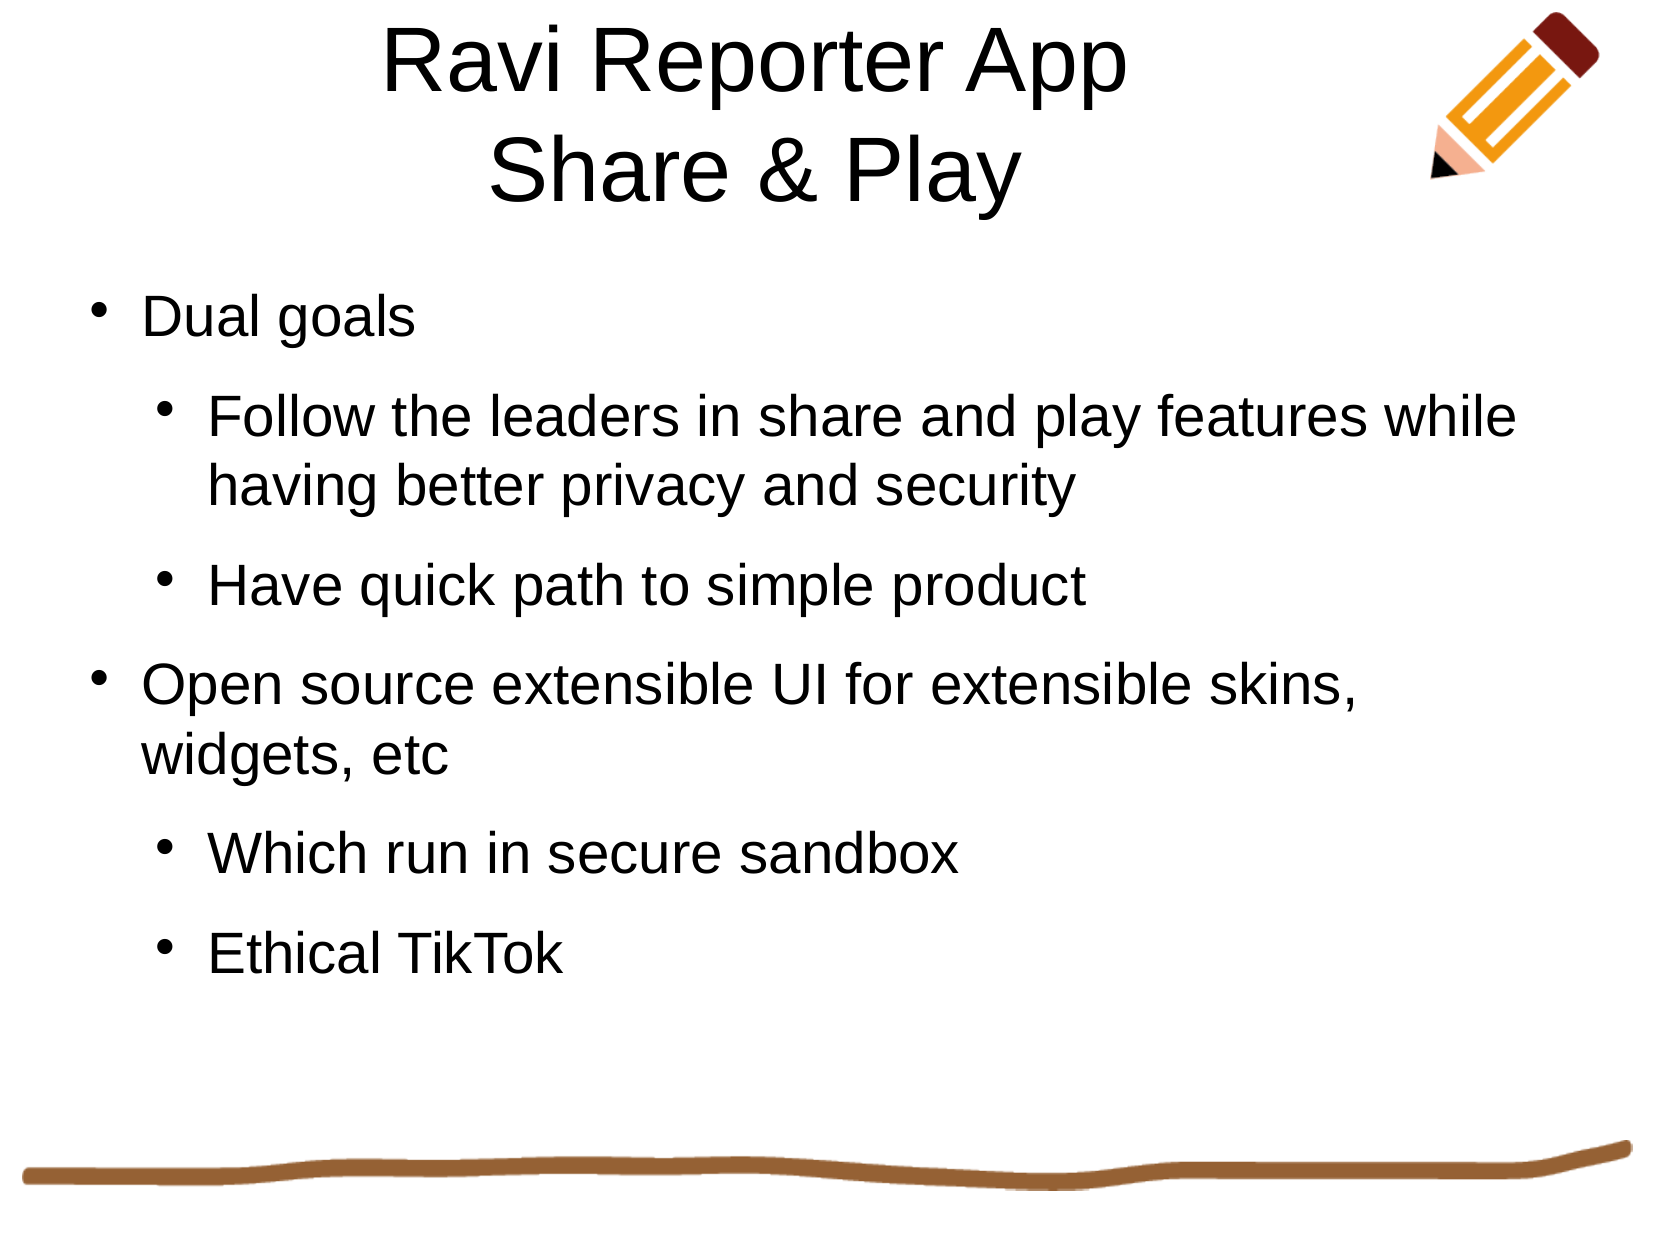

Ravi Reporter App
Share & Play
Dual goals
Follow the leaders in share and play features while having better privacy and security
Have quick path to simple product
Open source extensible UI for extensible skins, widgets, etc
Which run in secure sandbox
Ethical TikTok